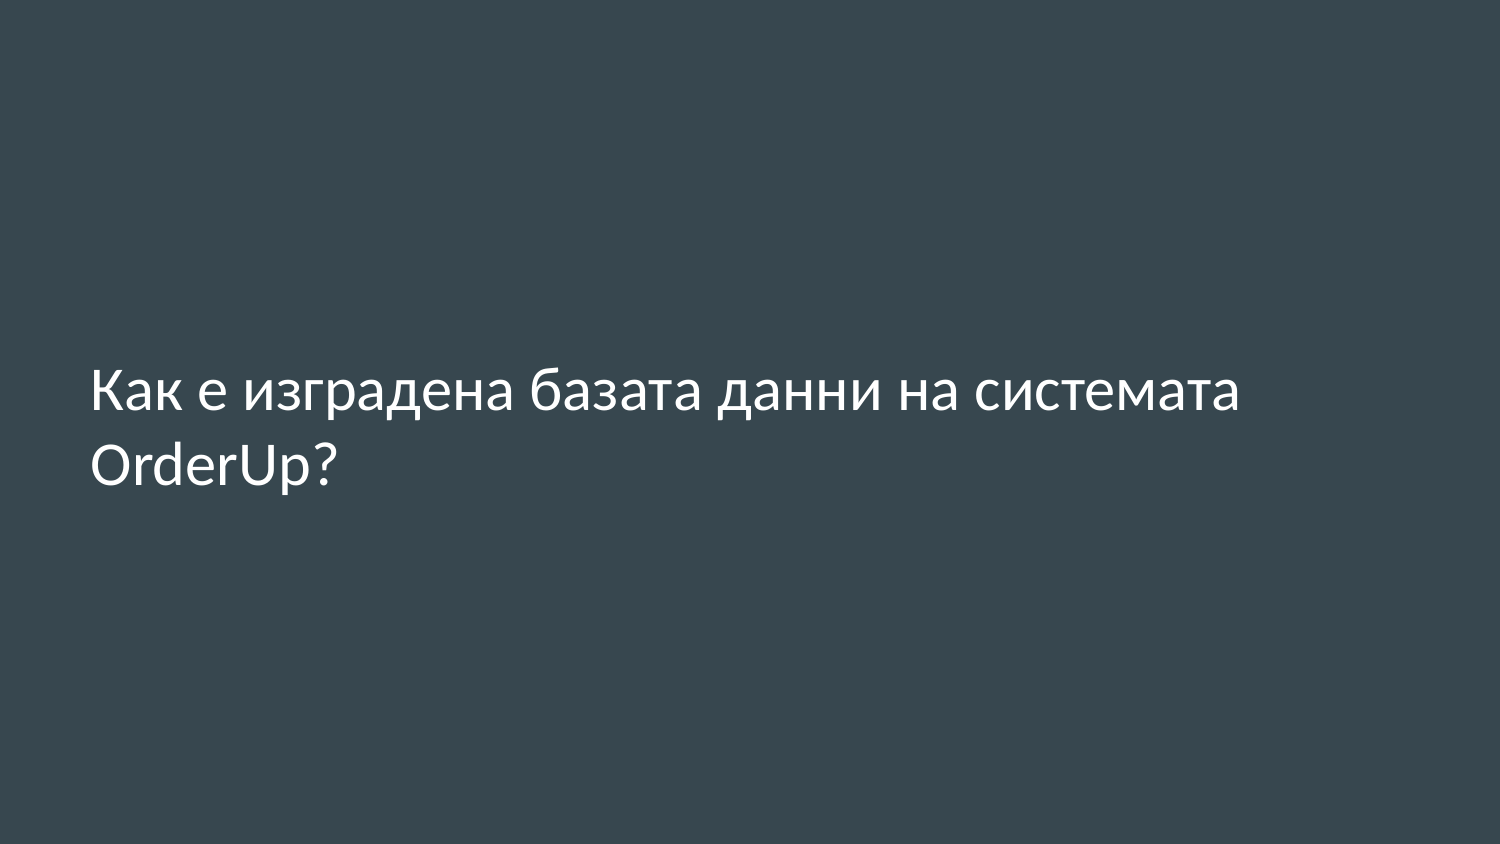

# Как е изградена базата данни на системата OrderUp?